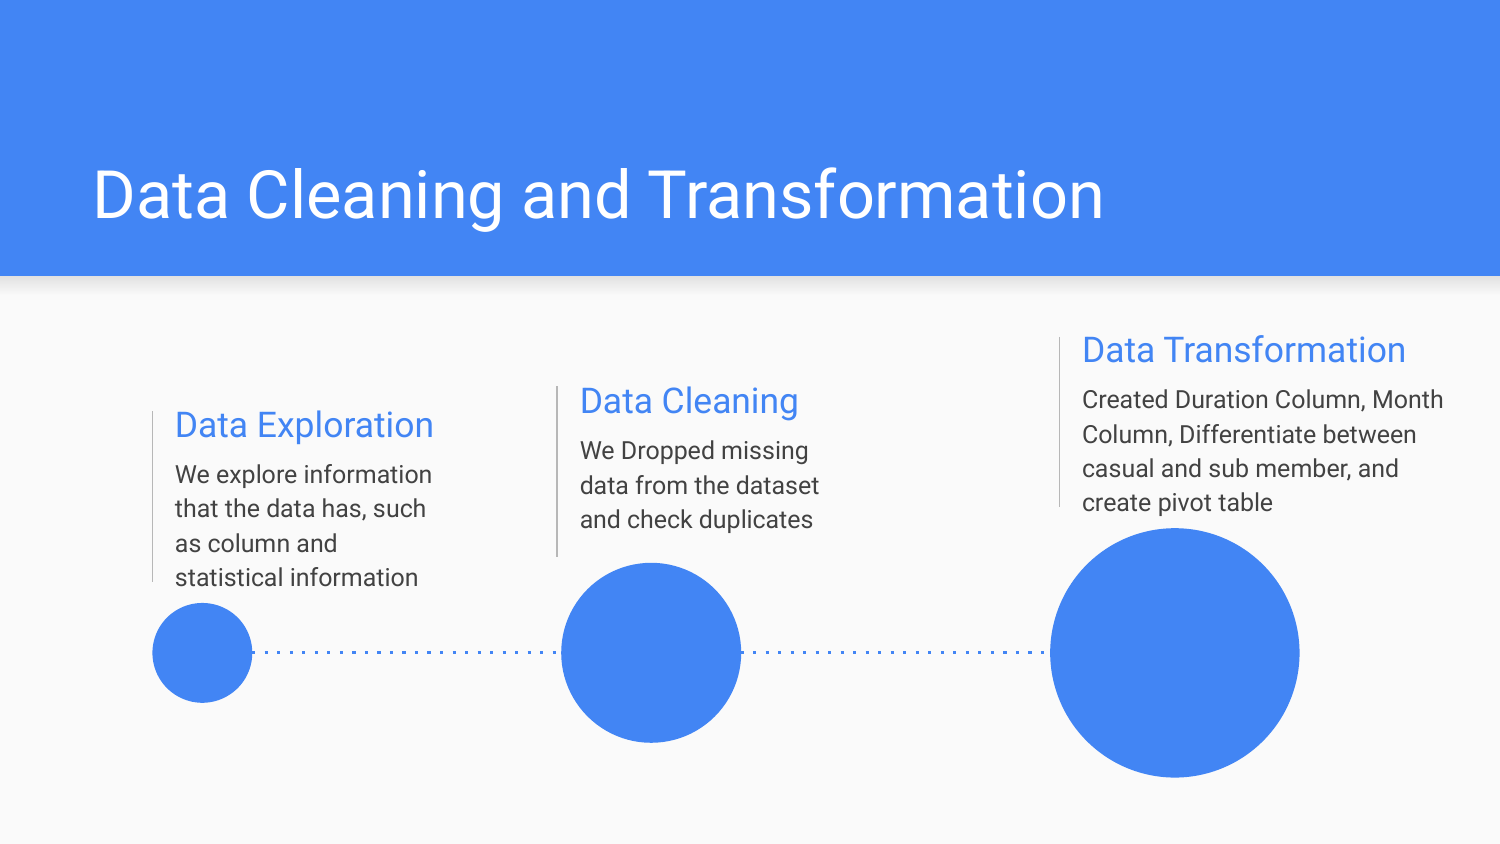

# Data Cleaning and Transformation
Data Transformation
Created Duration Column, Month Column, Differentiate between casual and sub member, and create pivot table
Data Cleaning
Data Exploration
We Dropped missing data from the dataset and check duplicates

We explore information that the data has, such as column and statistical information